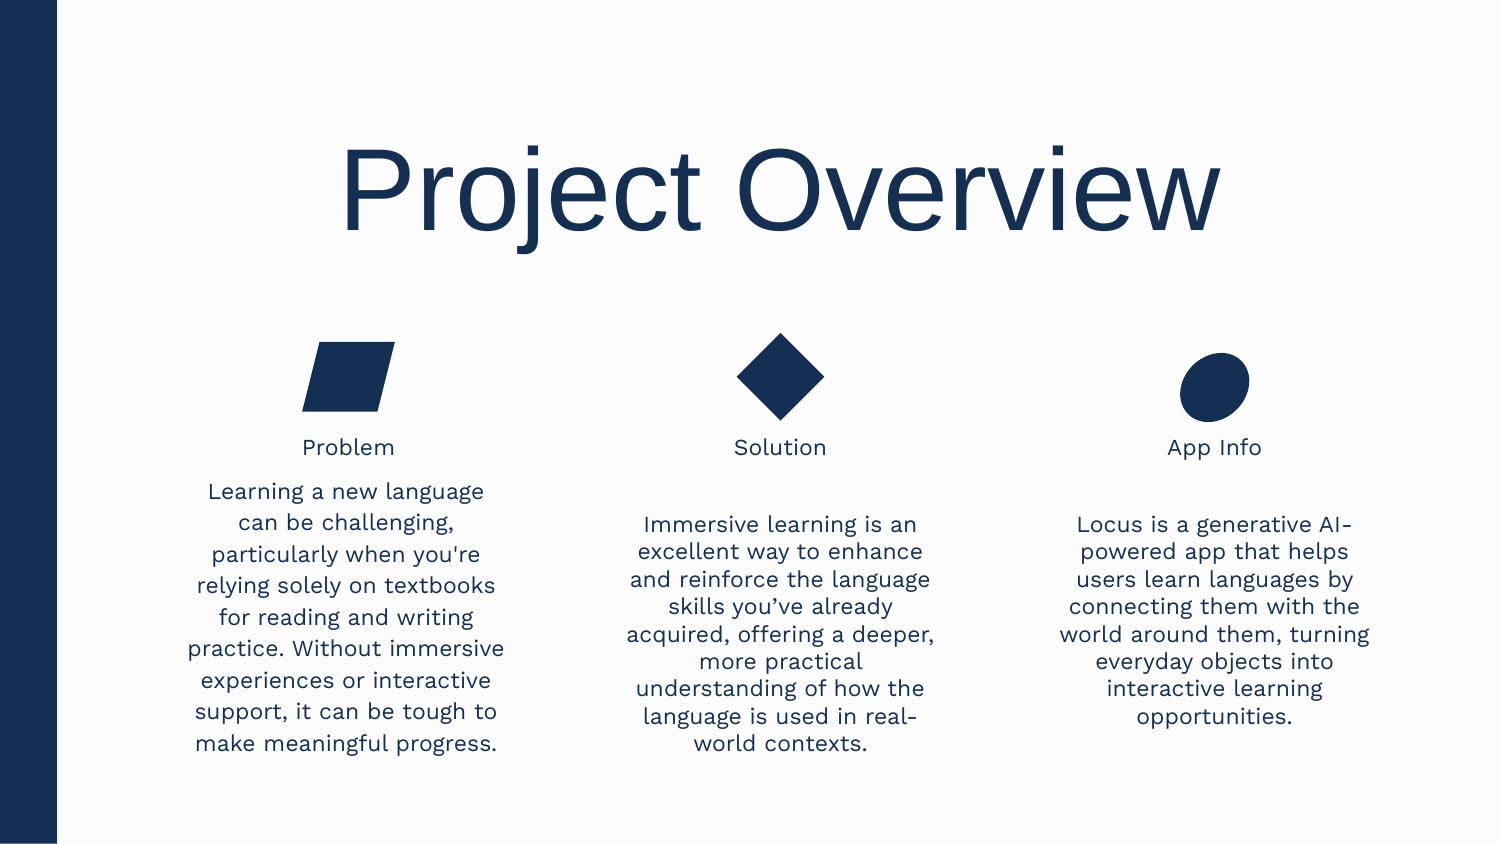

# Project Overview
Problem
Solution
App Info
Learning a new language can be challenging, particularly when you're relying solely on textbooks for reading and writing practice. Without immersive experiences or interactive support, it can be tough to make meaningful progress.

Immersive learning is an excellent way to enhance and reinforce the language skills you’ve already acquired, offering a deeper, more practical understanding of how the language is used in real-world contexts.
Locus is a generative AI-powered app that helps users learn languages by connecting them with the world around them, turning everyday objects into interactive learning opportunities.